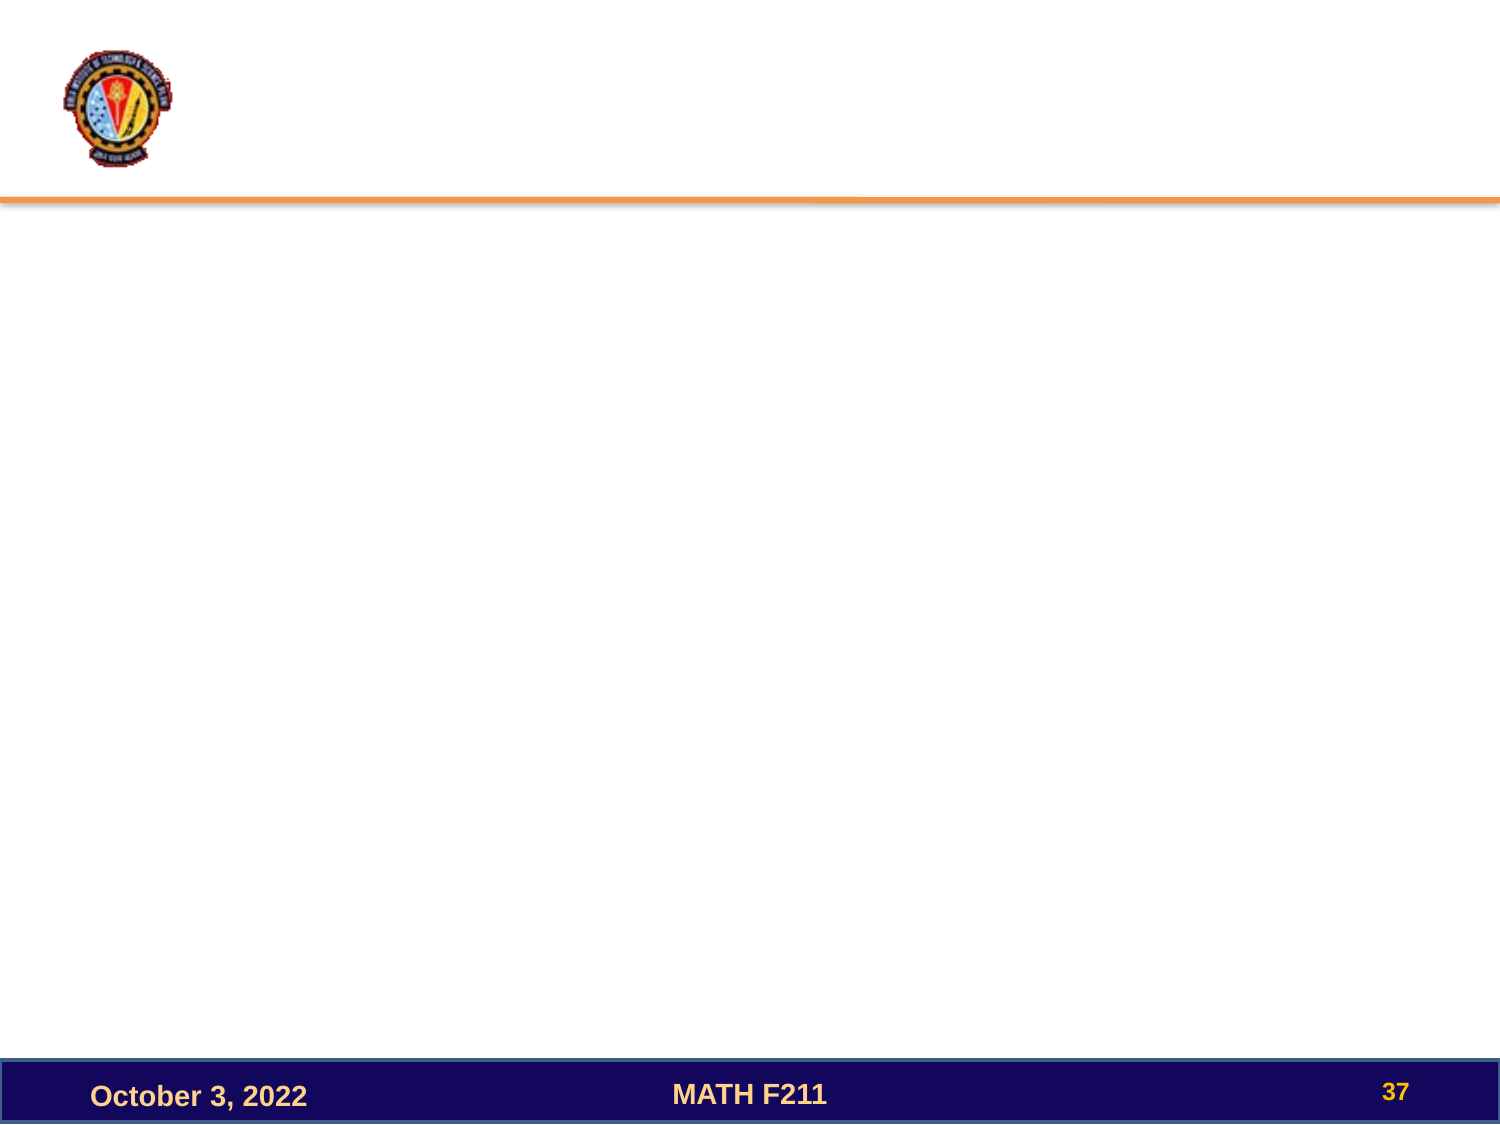

#

37
MATH F211
October 3, 2022